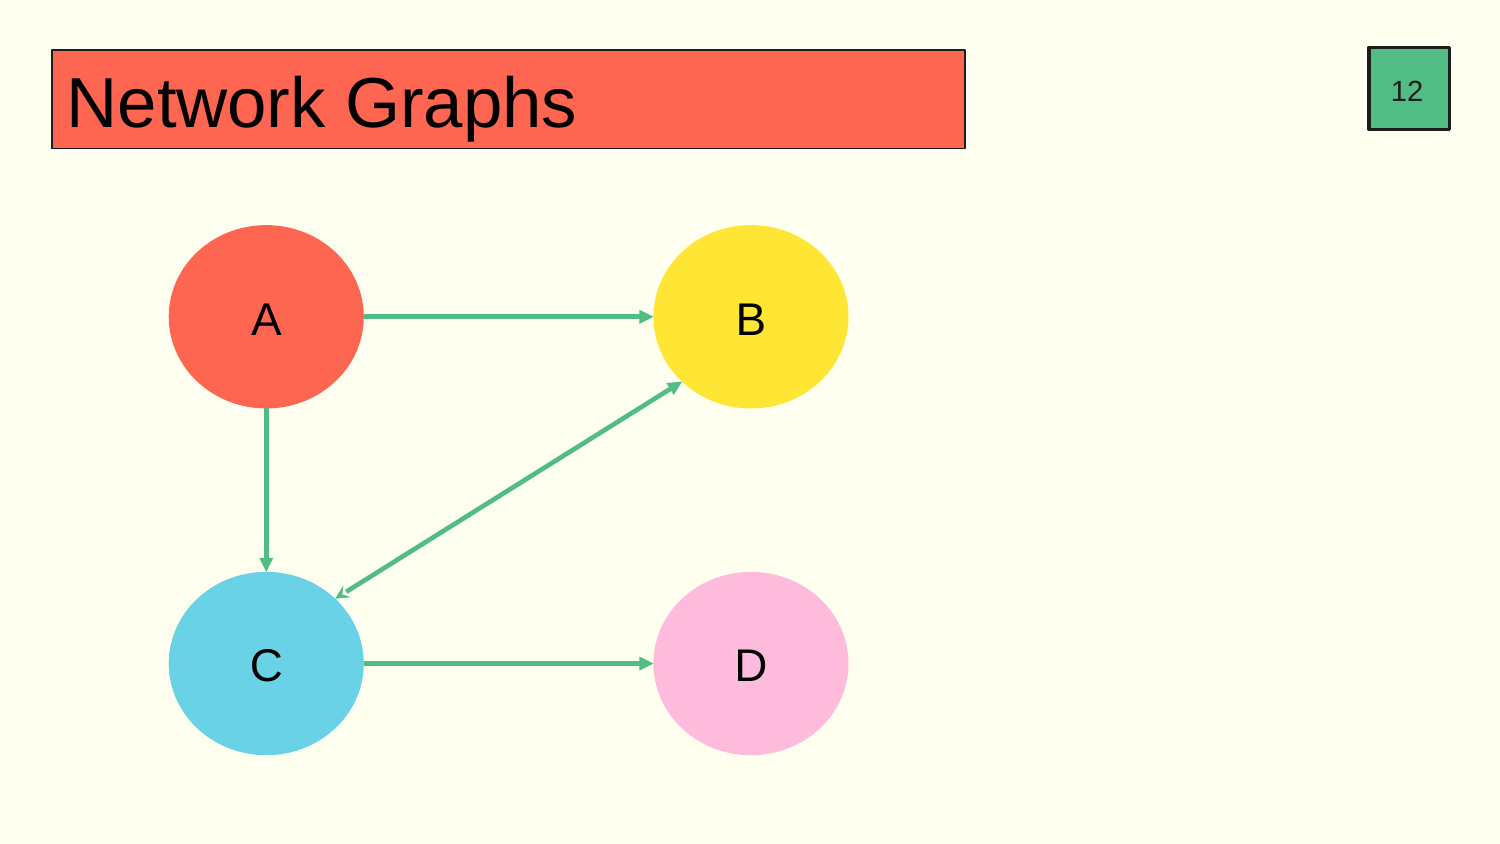

12
Network Graphs
A
B
C
D